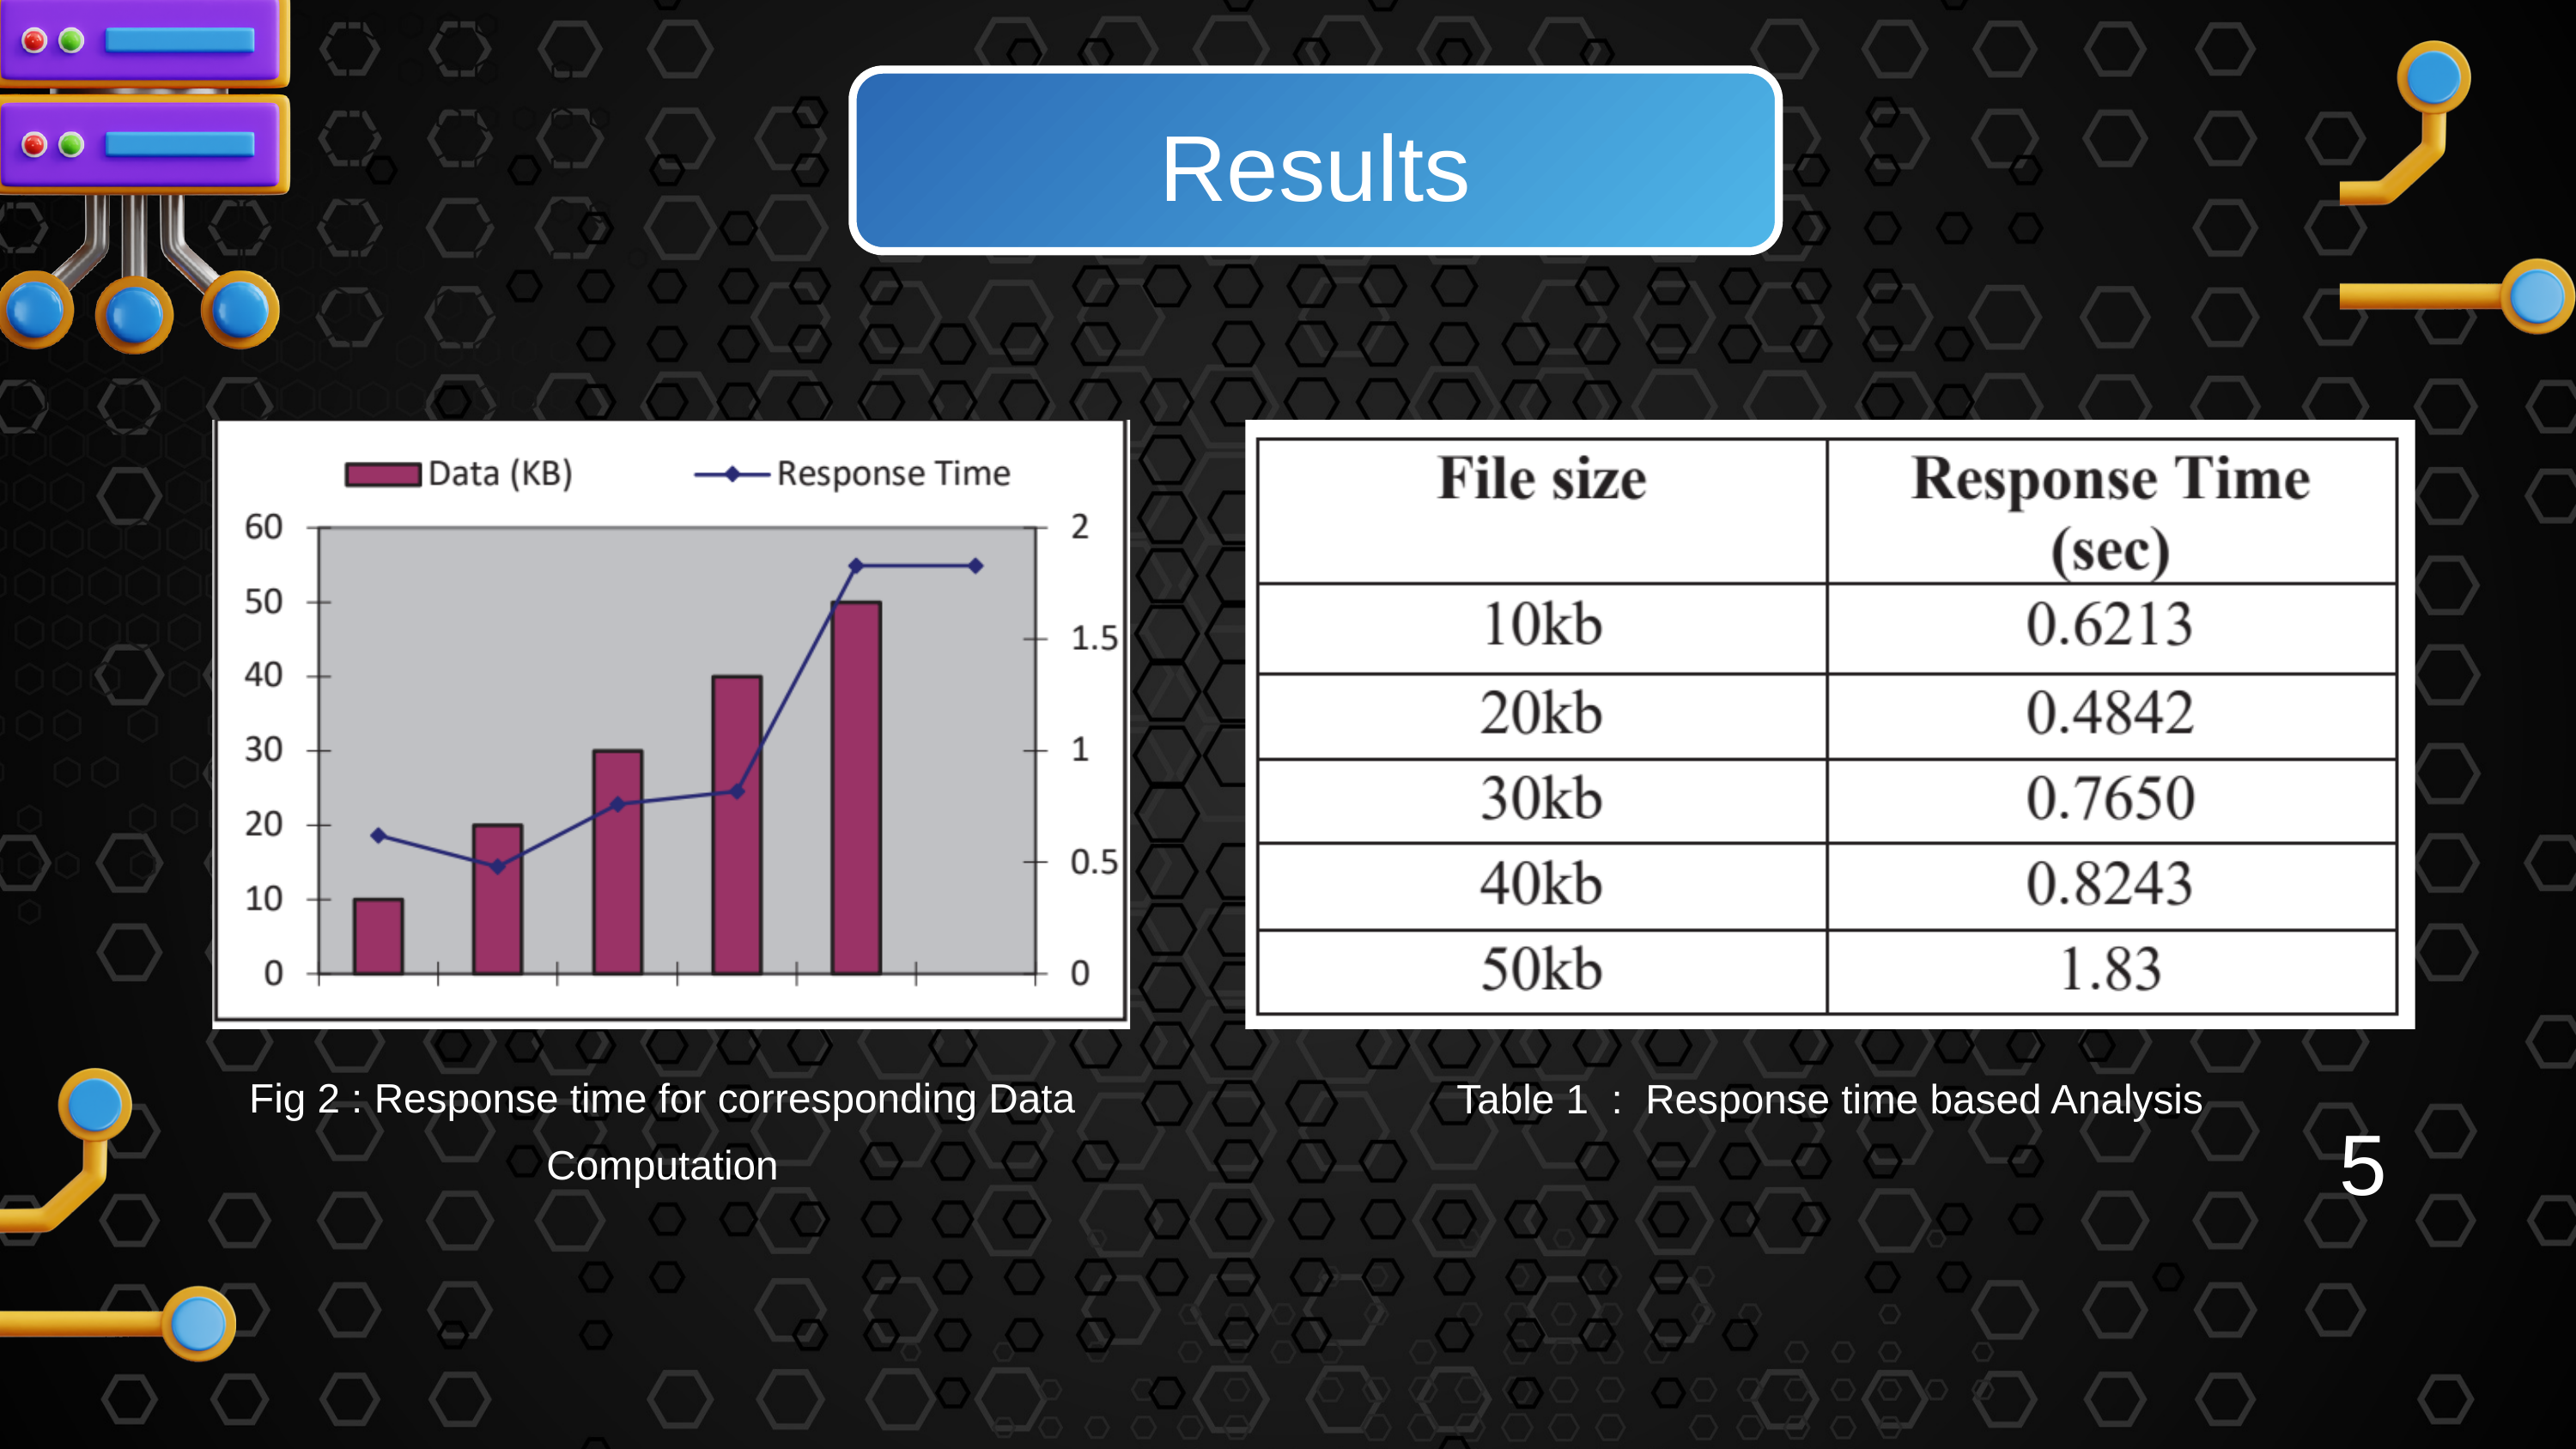

Results

Fig 2 : Response time for corresponding Data Computation
Table 1  :  Response time based Analysis

5